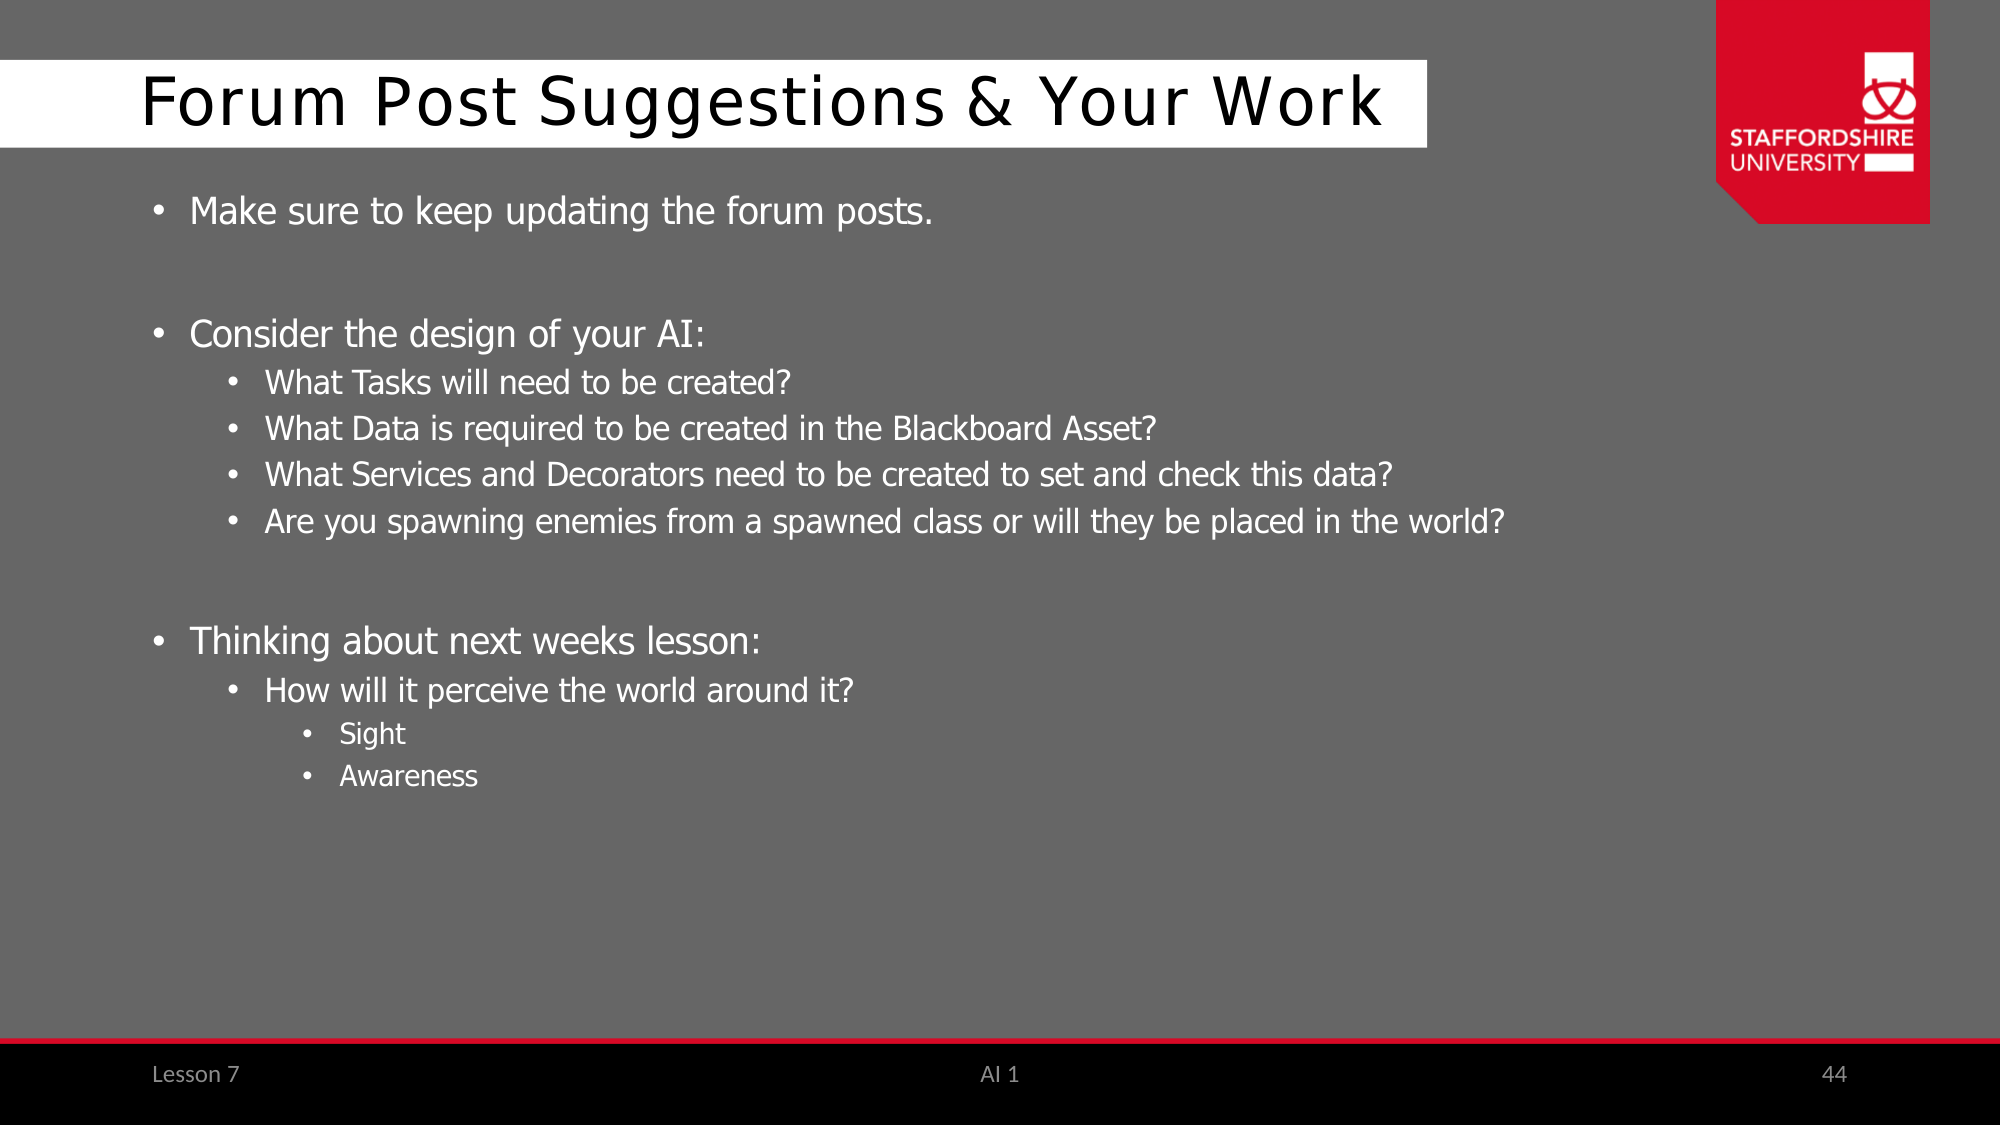

# Forum Post Suggestions & Your Work
Make sure to keep updating the forum posts.

Consider the design of your AI:
What Tasks will need to be created?
What Data is required to be created in the Blackboard Asset?
What Services and Decorators need to be created to set and check this data?
Are you spawning enemies from a spawned class or will they be placed in the world?

Thinking about next weeks lesson:
How will it perceive the world around it?
Sight
Awareness

Lesson 7
AI 1
44